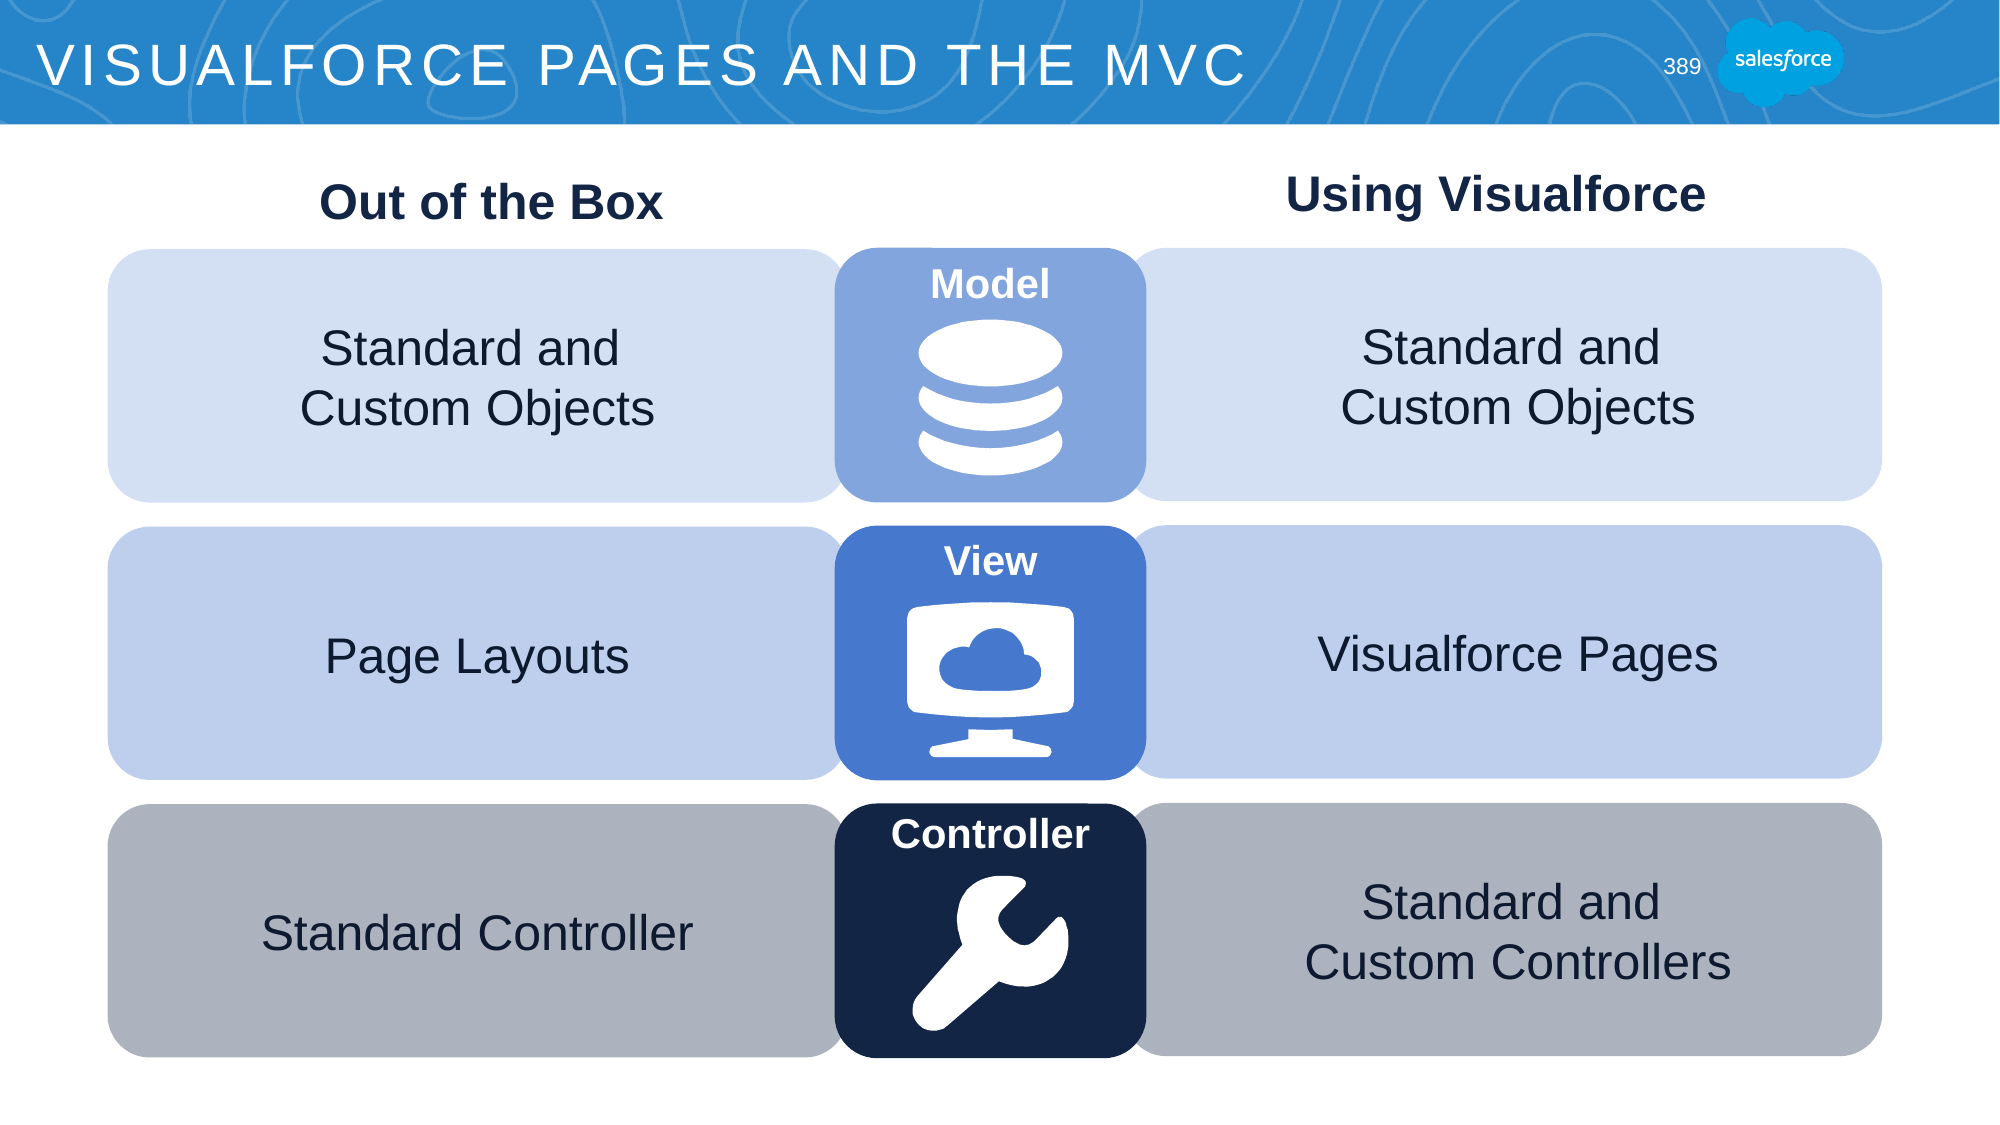

# Visualforce Pages and the MVC
389
Using Visualforce
Out of the Box

Model

Standard and
Custom Objects
Standard and
Custom Objects
Visualforce Pages

View

Page Layouts
Controller

Standard and
Custom Controllers
Standard Controller